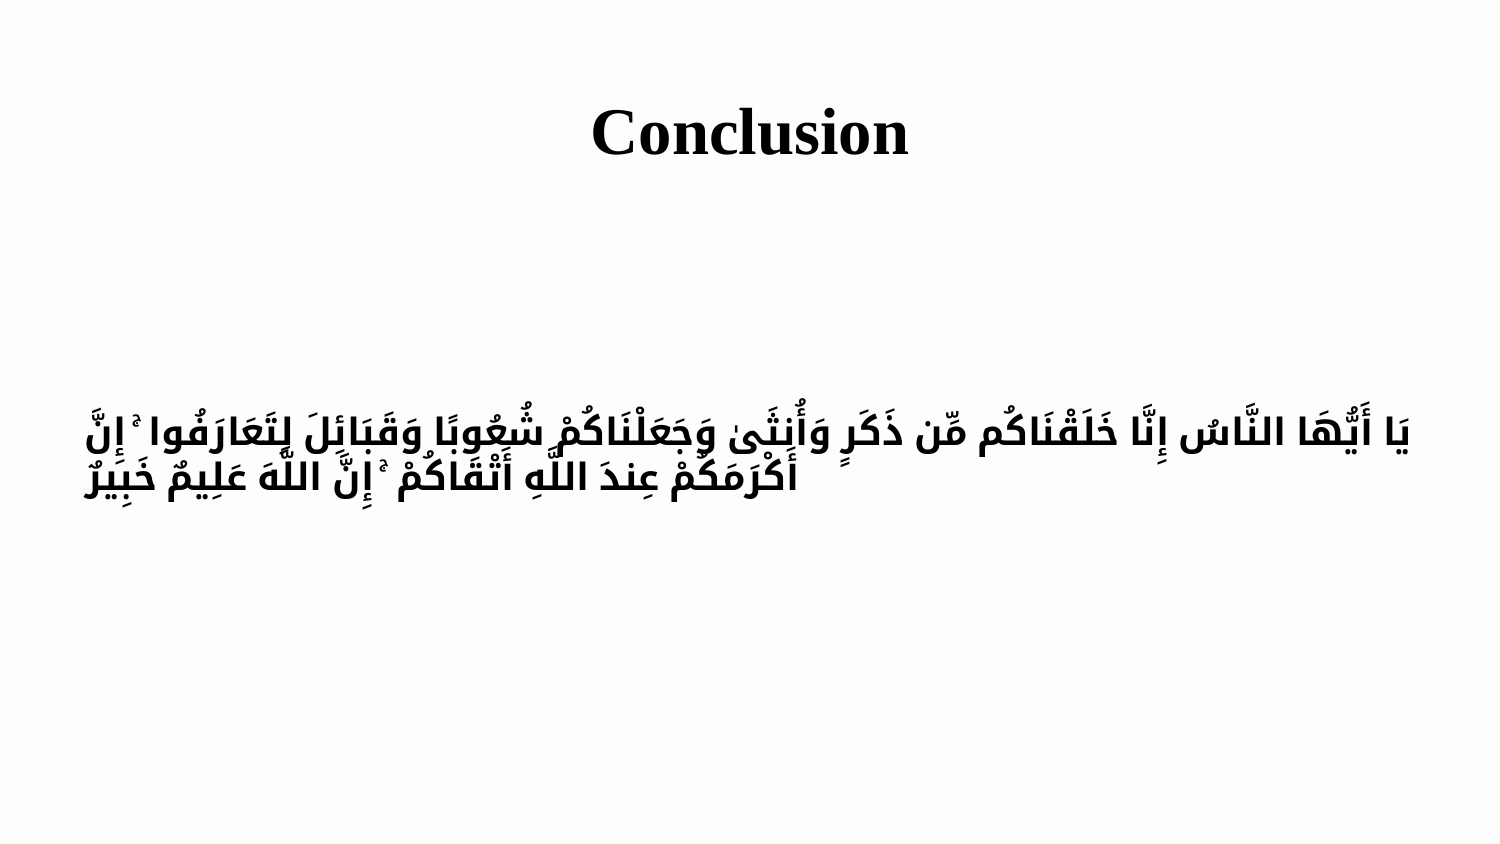

# Conclusion
يَا أَيُّهَا النَّاسُ إِنَّا خَلَقْنَاكُم مِّن ذَكَرٍ وَأُنثَىٰ وَجَعَلْنَاكُمْ شُعُوبًا وَقَبَائِلَ لِتَعَارَفُوا ۚ إِنَّ أَكْرَمَكُمْ عِندَ اللَّهِ أَتْقَاكُمْ ۚ إِنَّ اللَّهَ عَلِيمٌ خَبِيرٌ